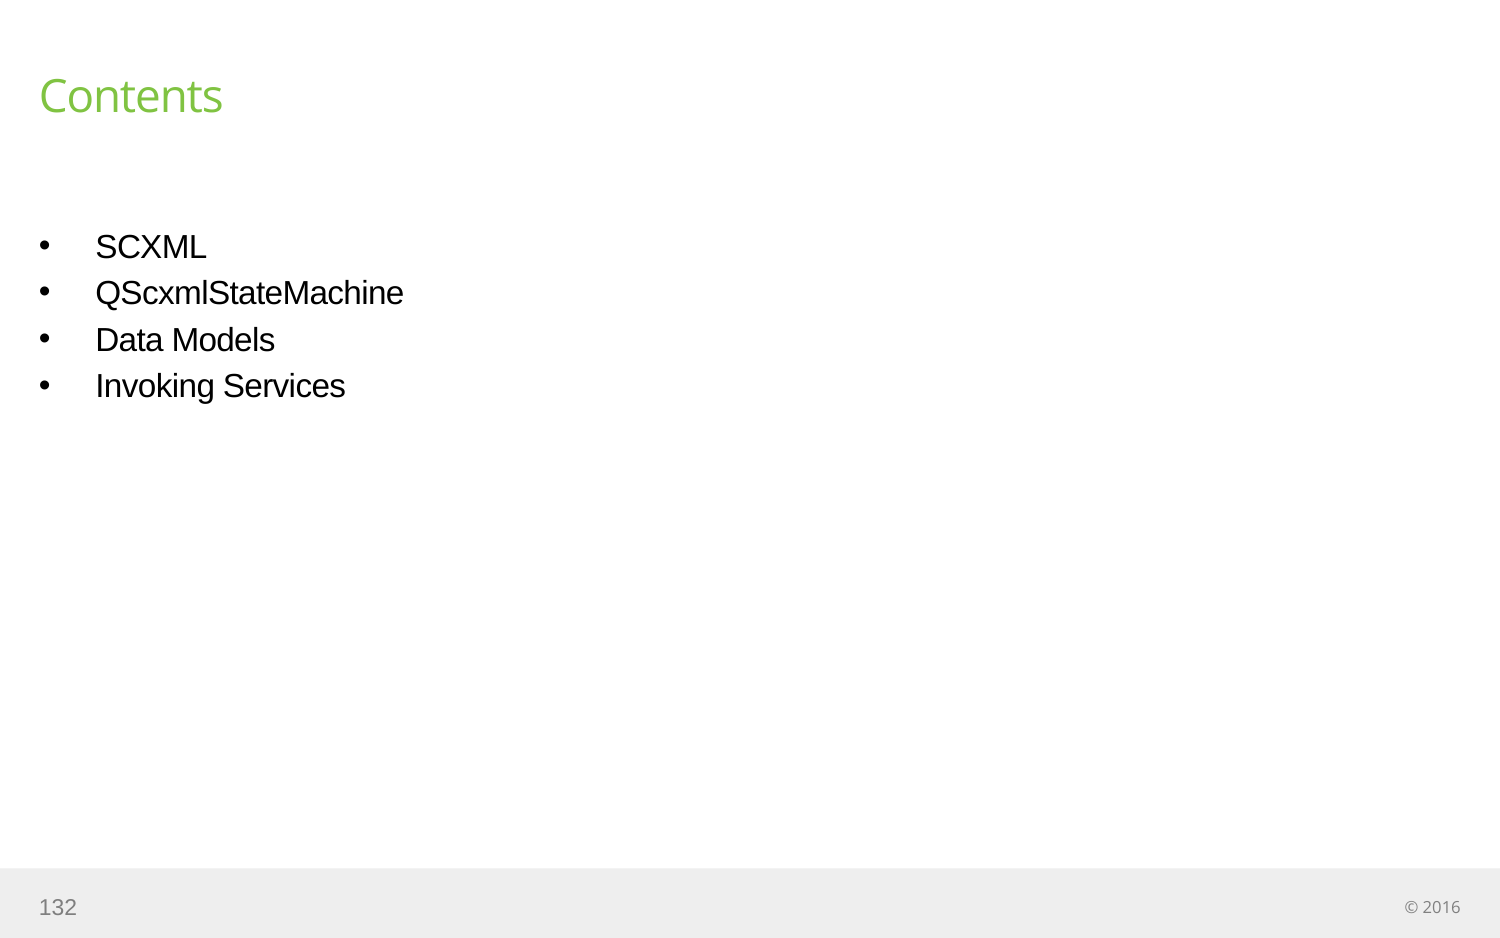

# Contents
SCXML
QScxmlStateMachine
Data Models
Invoking Services

132
© 2016